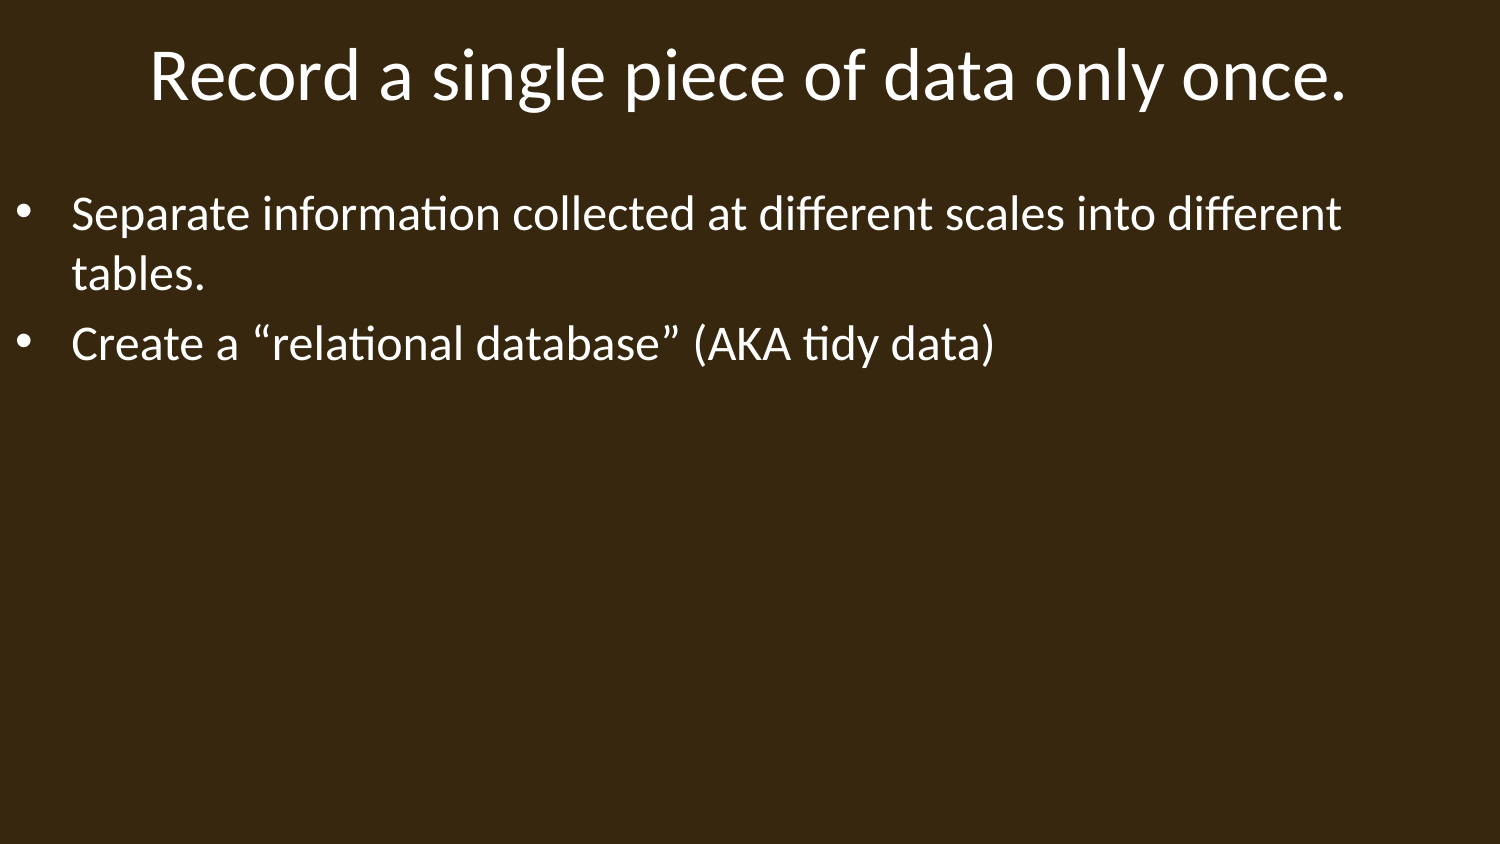

# Record a single piece of data only once.
Separate information collected at different scales into different tables.
Create a “relational database” (AKA tidy data)